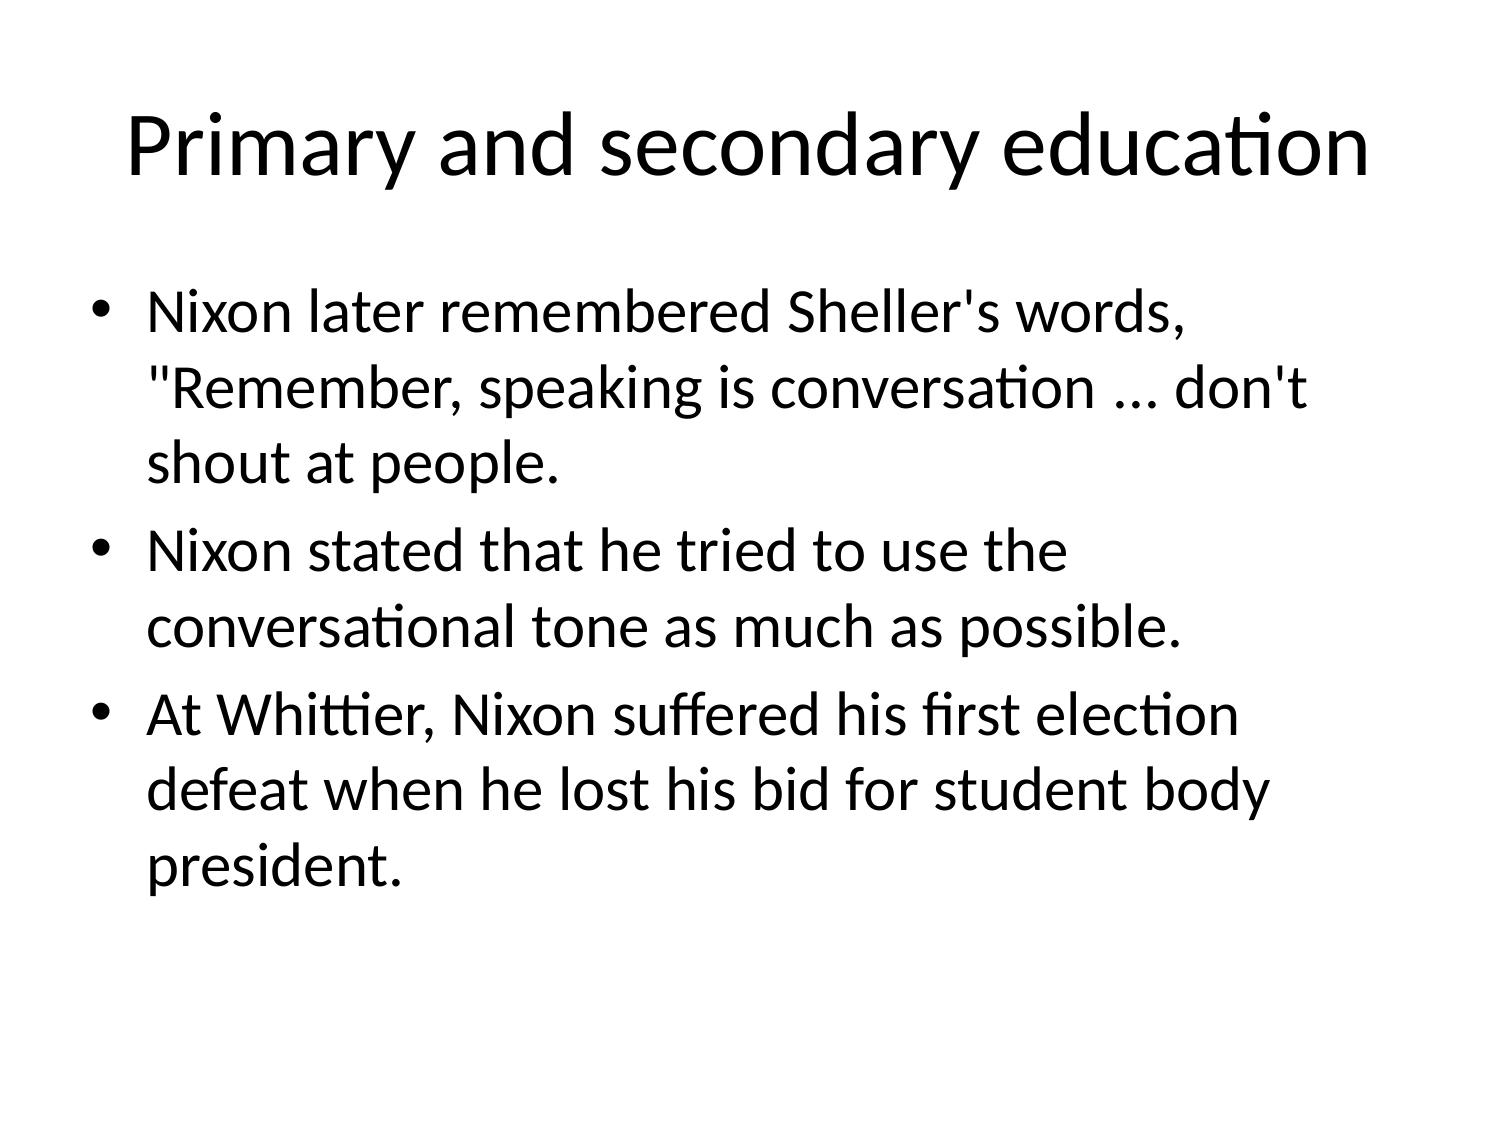

# Primary and secondary education
Nixon later remembered Sheller's words, "Remember, speaking is conversation ... don't shout at people.
Nixon stated that he tried to use the conversational tone as much as possible.
At Whittier, Nixon suffered his first election defeat when he lost his bid for student body president.